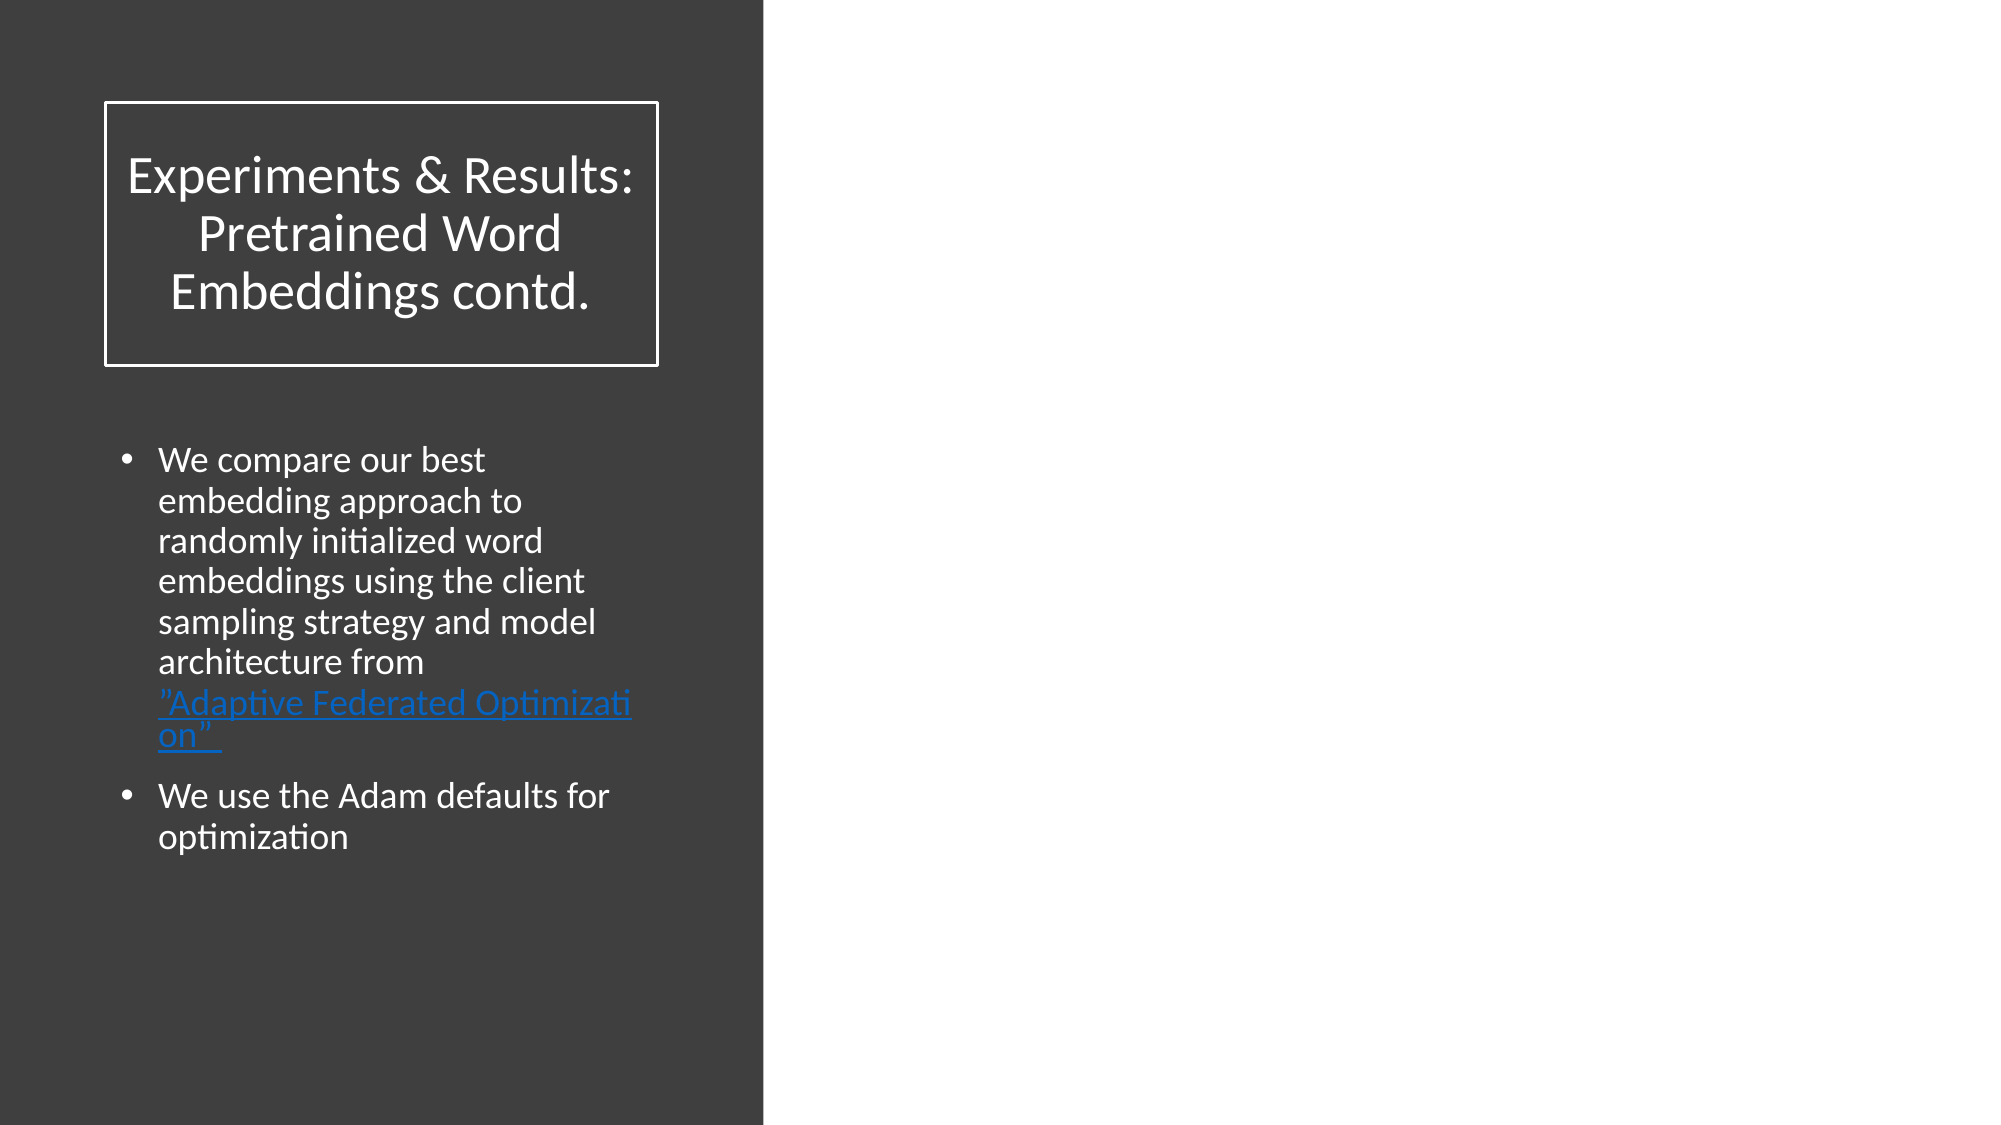

# Experiments & Results: Pretrained Word Embeddings contd.
We compare our best embedding approach to randomly initialized word embeddings using the client sampling strategy and model architecture from ”Adaptive Federated Optimization”
We use the Adam defaults for optimization